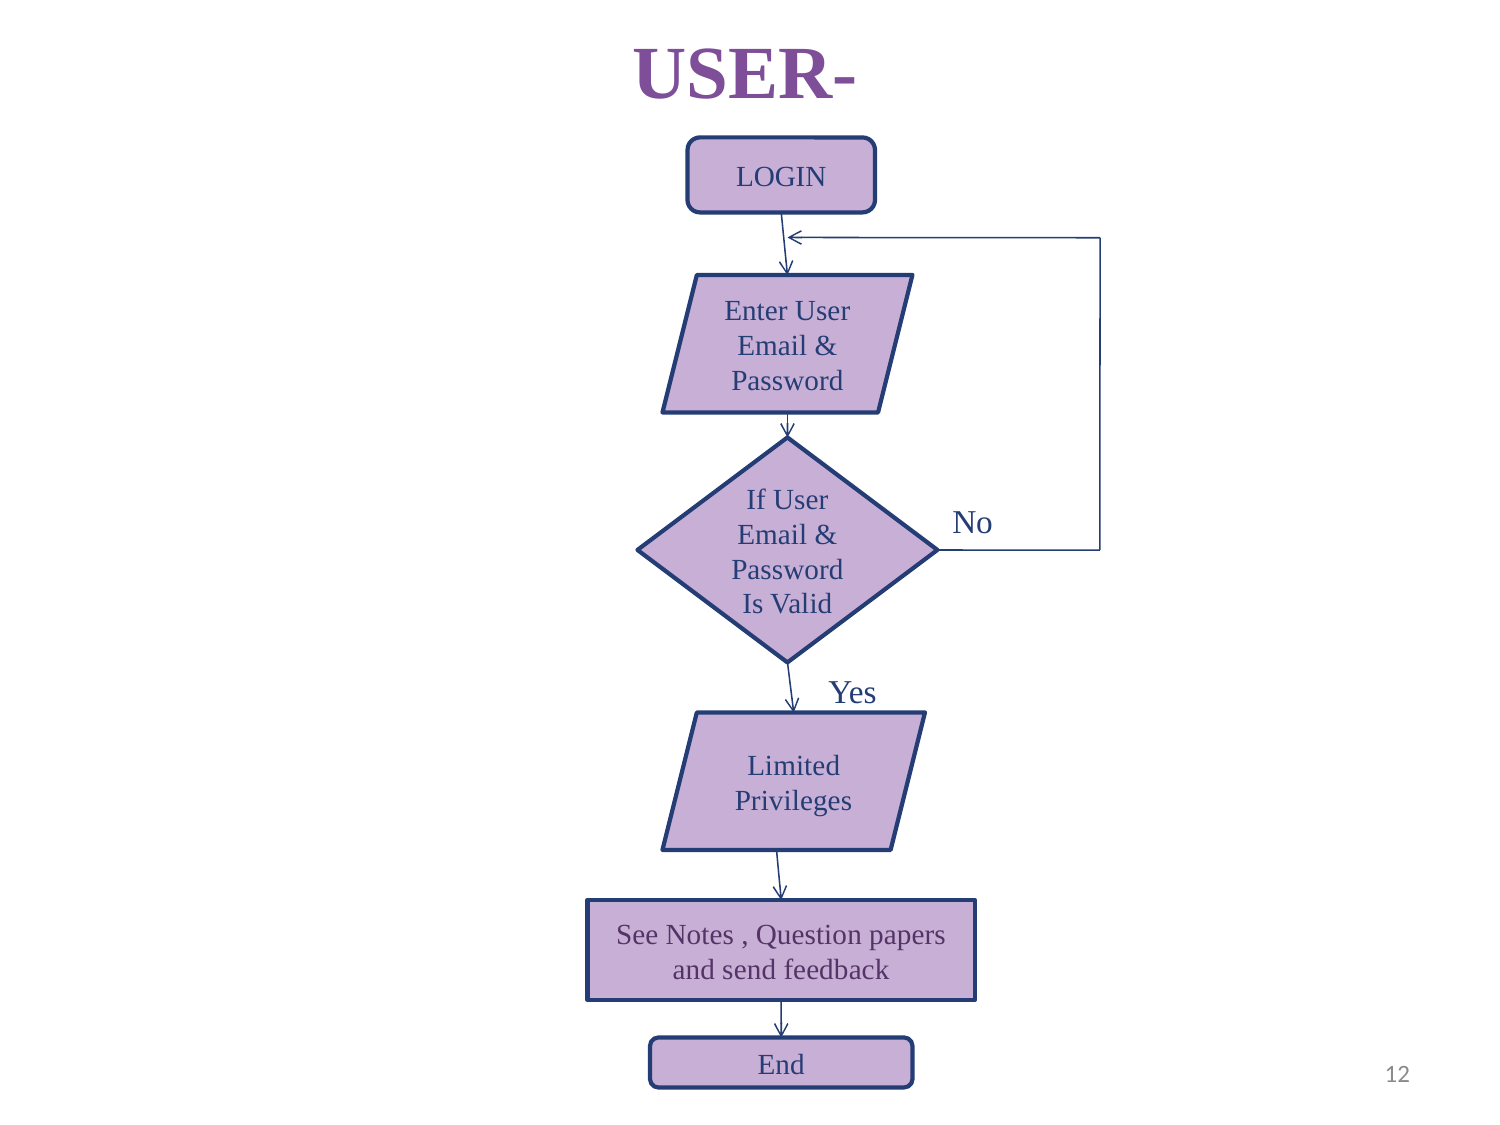

# USER-
LOGIN
Enter User Email & Password
If User Email & Password Is Valid
No
Yes
Limited Privileges
See Notes , Question papers and send feedback
End
12